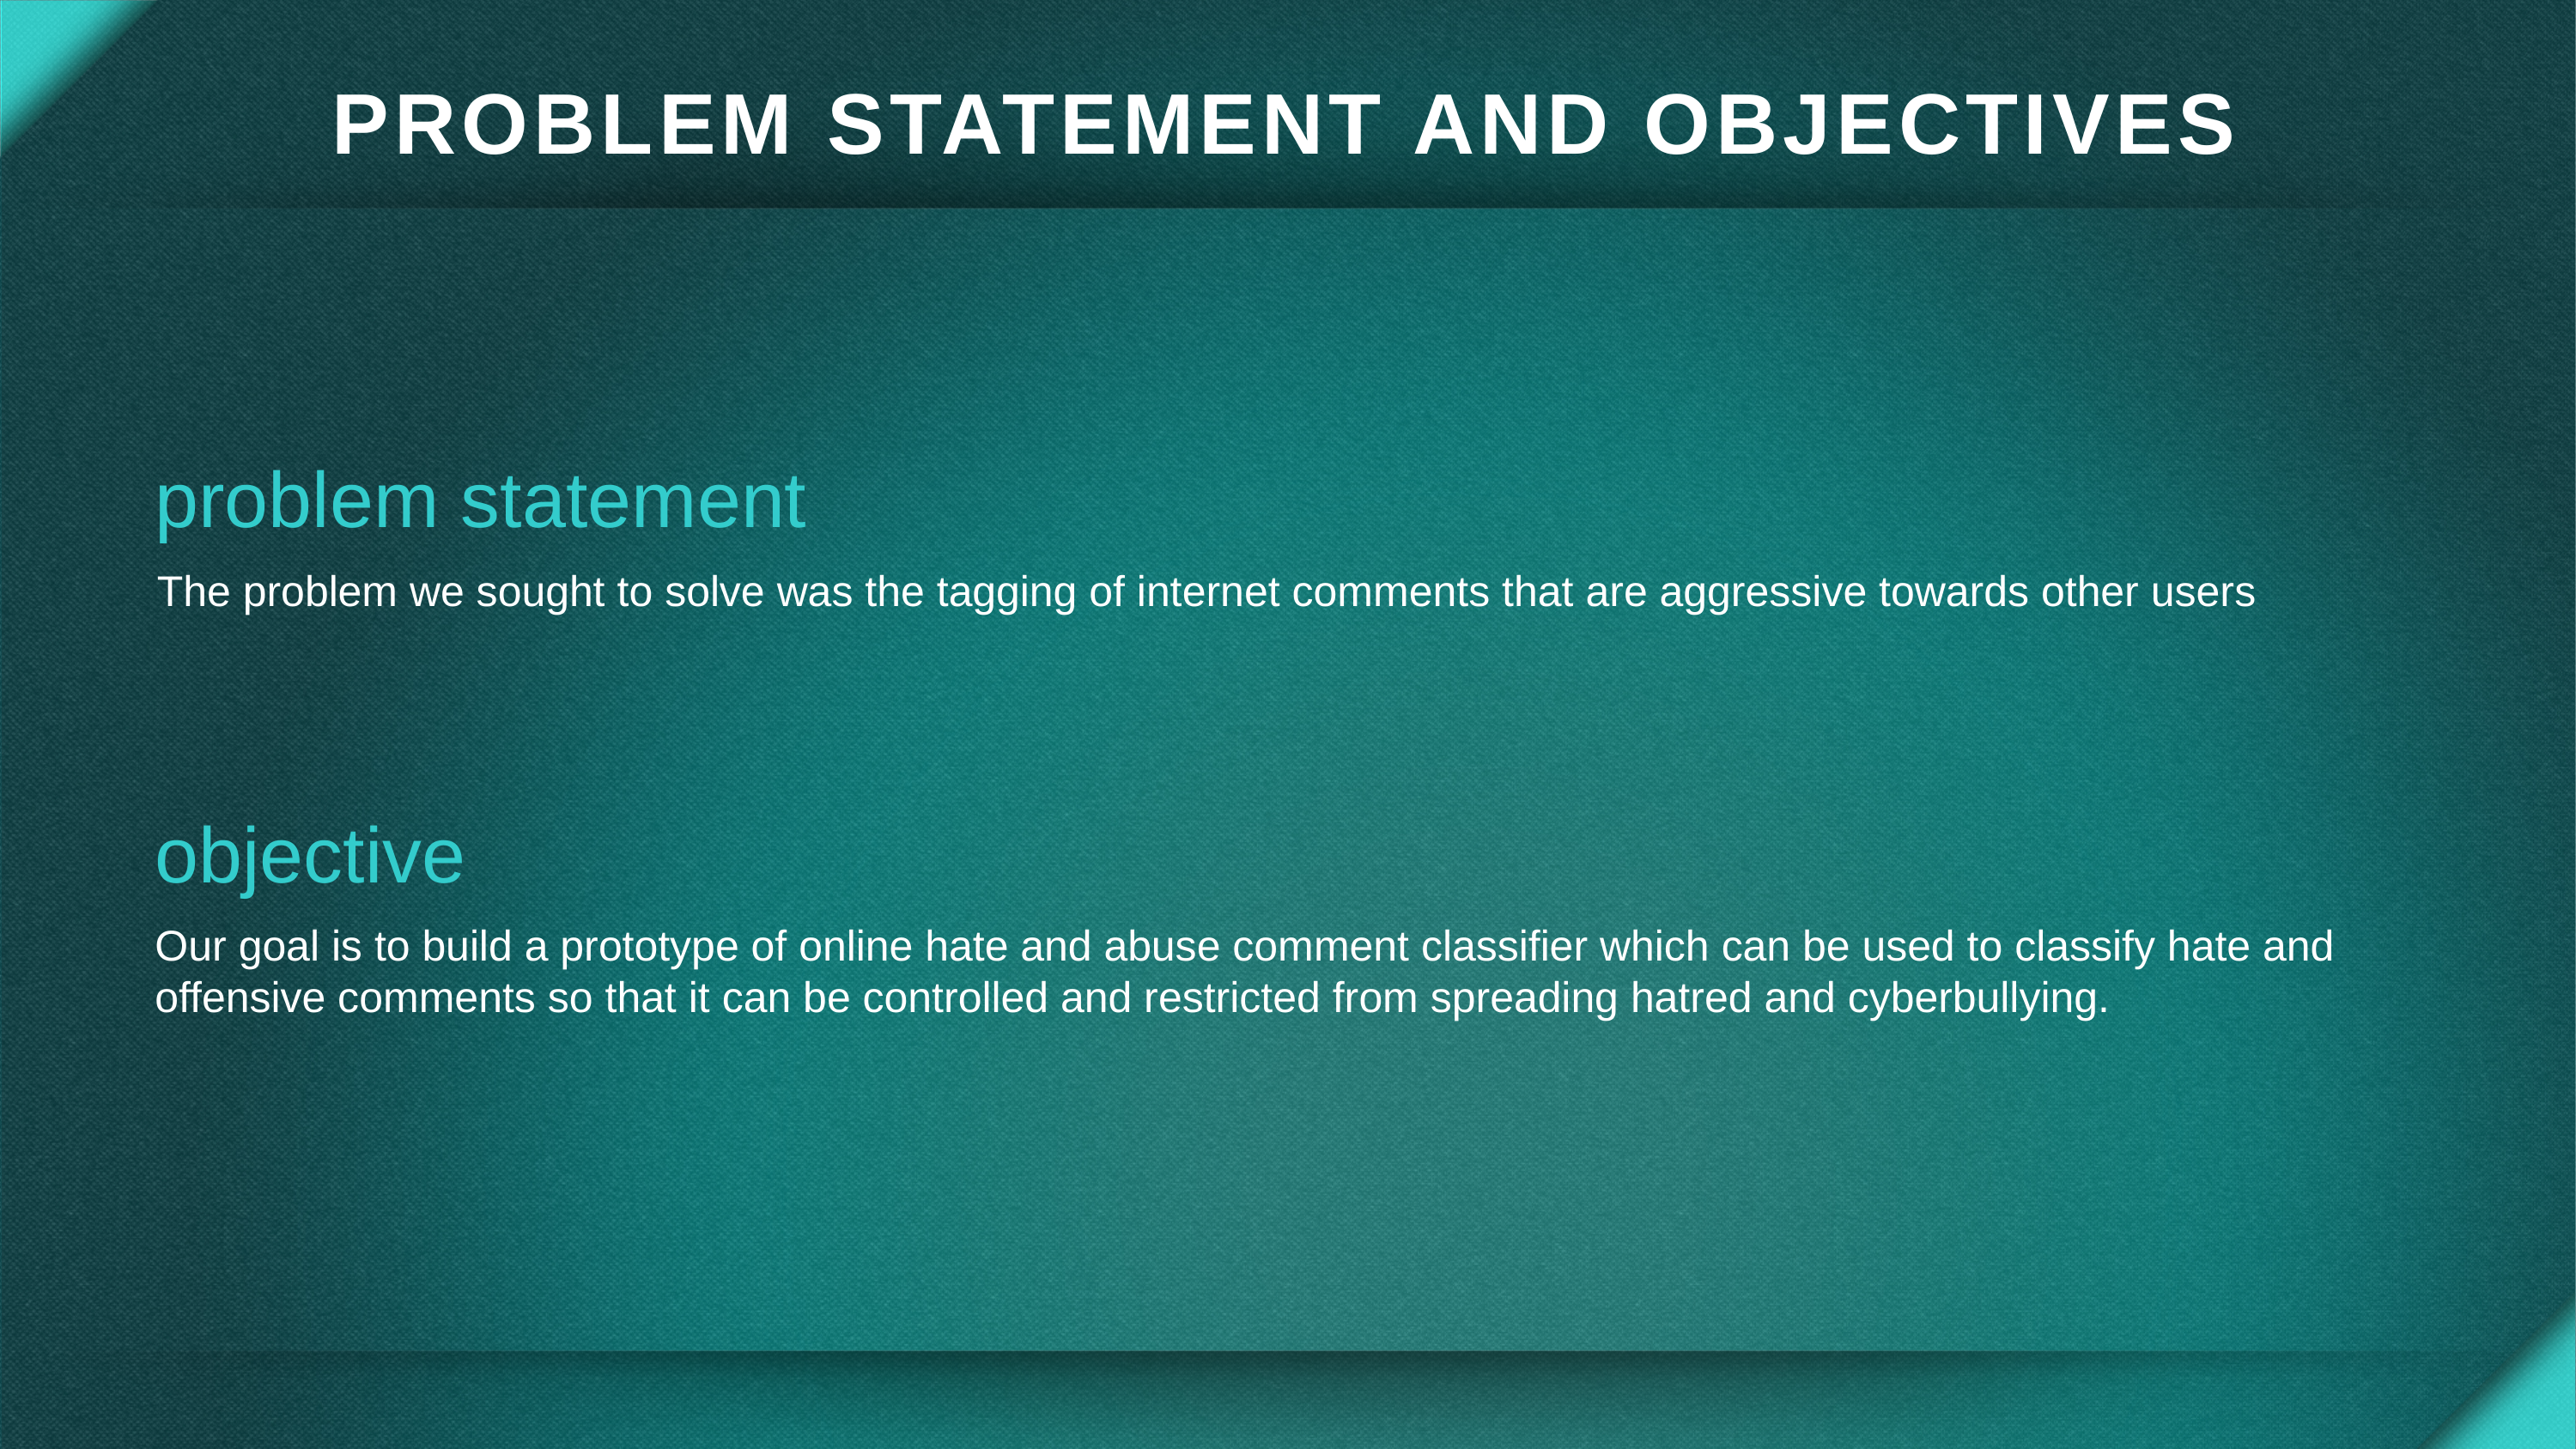

# PROBLEM STATEMENT AND OBJECTIVES
problem statement
The problem we sought to solve was the tagging of internet comments that are aggressive towards other users

objective
Our goal is to build a prototype of online hate and abuse comment classifier which can be used to classify hate and offensive comments so that it can be controlled and restricted from spreading hatred and cyberbullying.

4